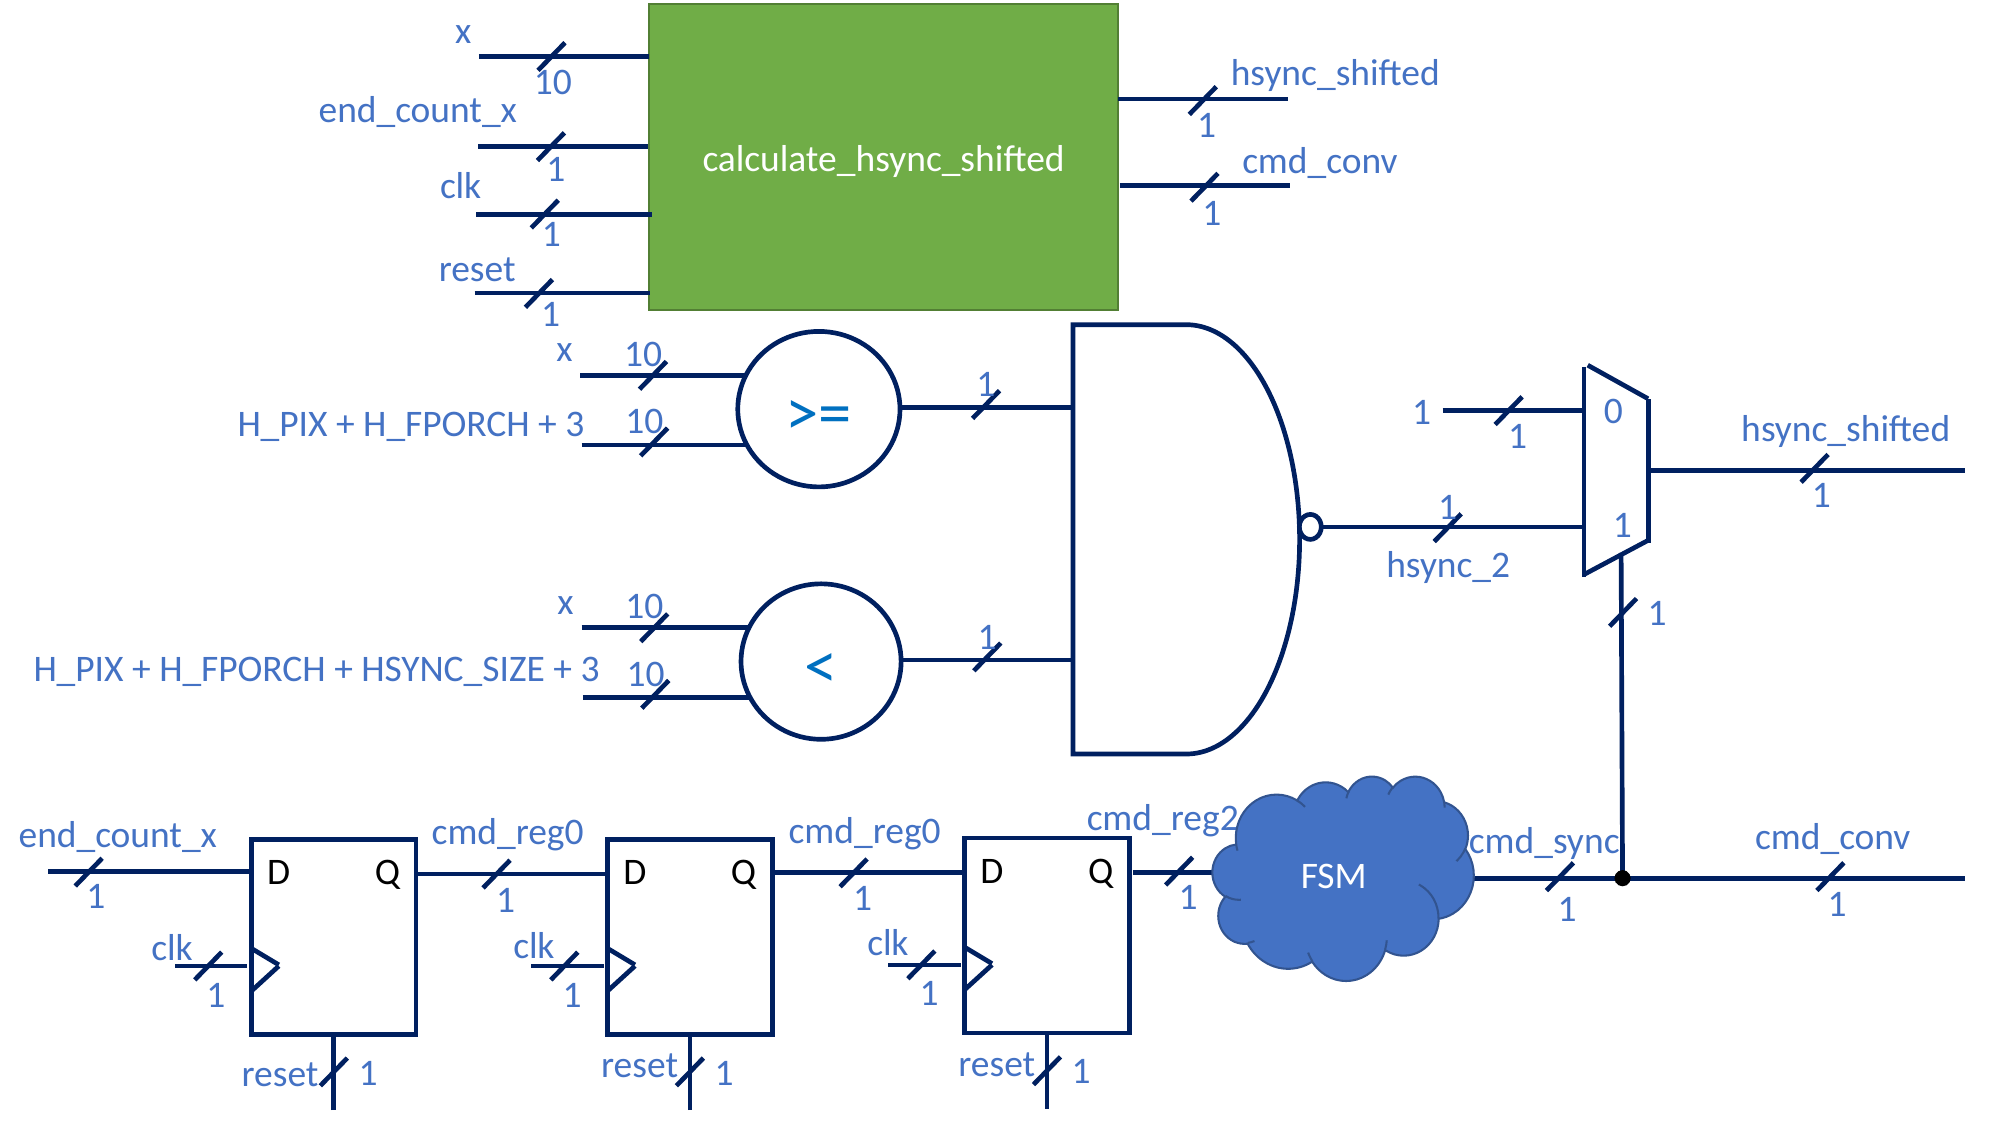

x
calculate_hsync_shifted
hsync_shifted
10
end_count_x
1
cmd_conv
1
clk
1
1
reset
1
x
10

>=
1
0
1
10
H_PIX + H_FPORCH + 3
hsync_shifted
1
1
1
1

hsync_2
x
10
1
<
1
H_PIX + H_FPORCH + HSYNC_SIZE + 3
10
FSM
cmd_reg2
cmd_reg0
cmd_reg0
end_count_x
cmd_conv
cmd_sync
D          Q

D          Q

D          Q

1
1
1
1

1
1
clk
clk
clk
1
1
1
reset
reset
1
1
1
reset